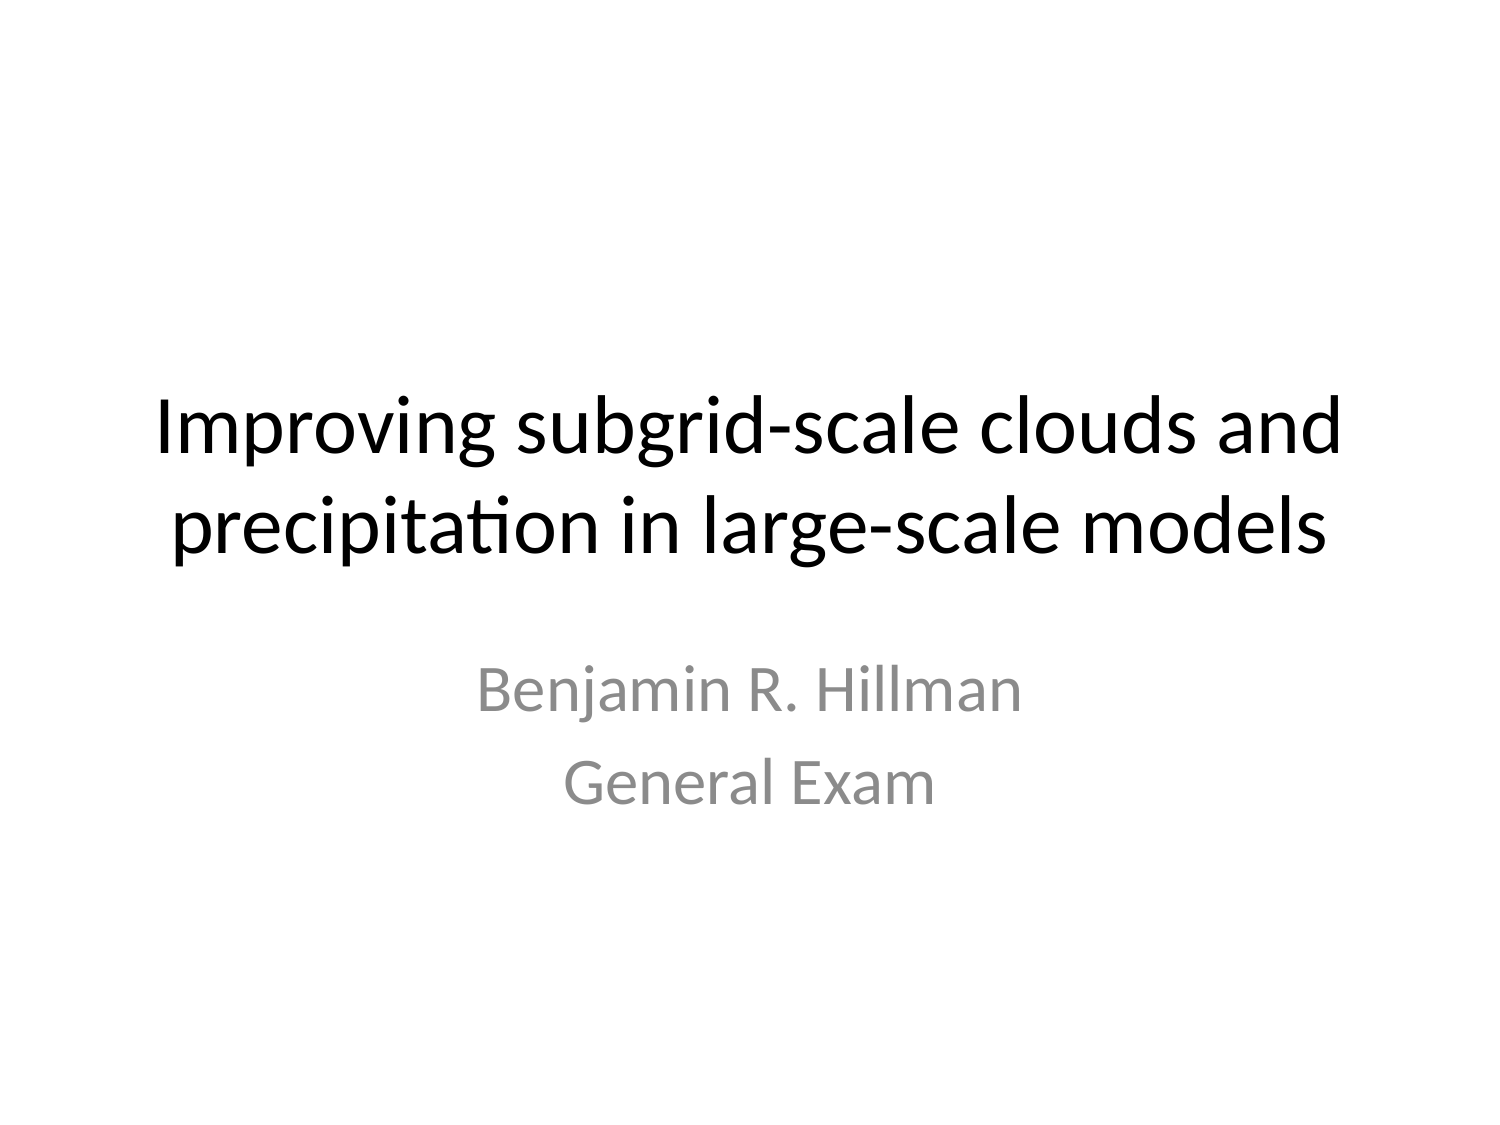

# Improving subgrid-scale clouds and precipitation in large-scale models
Benjamin R. Hillman
General Exam